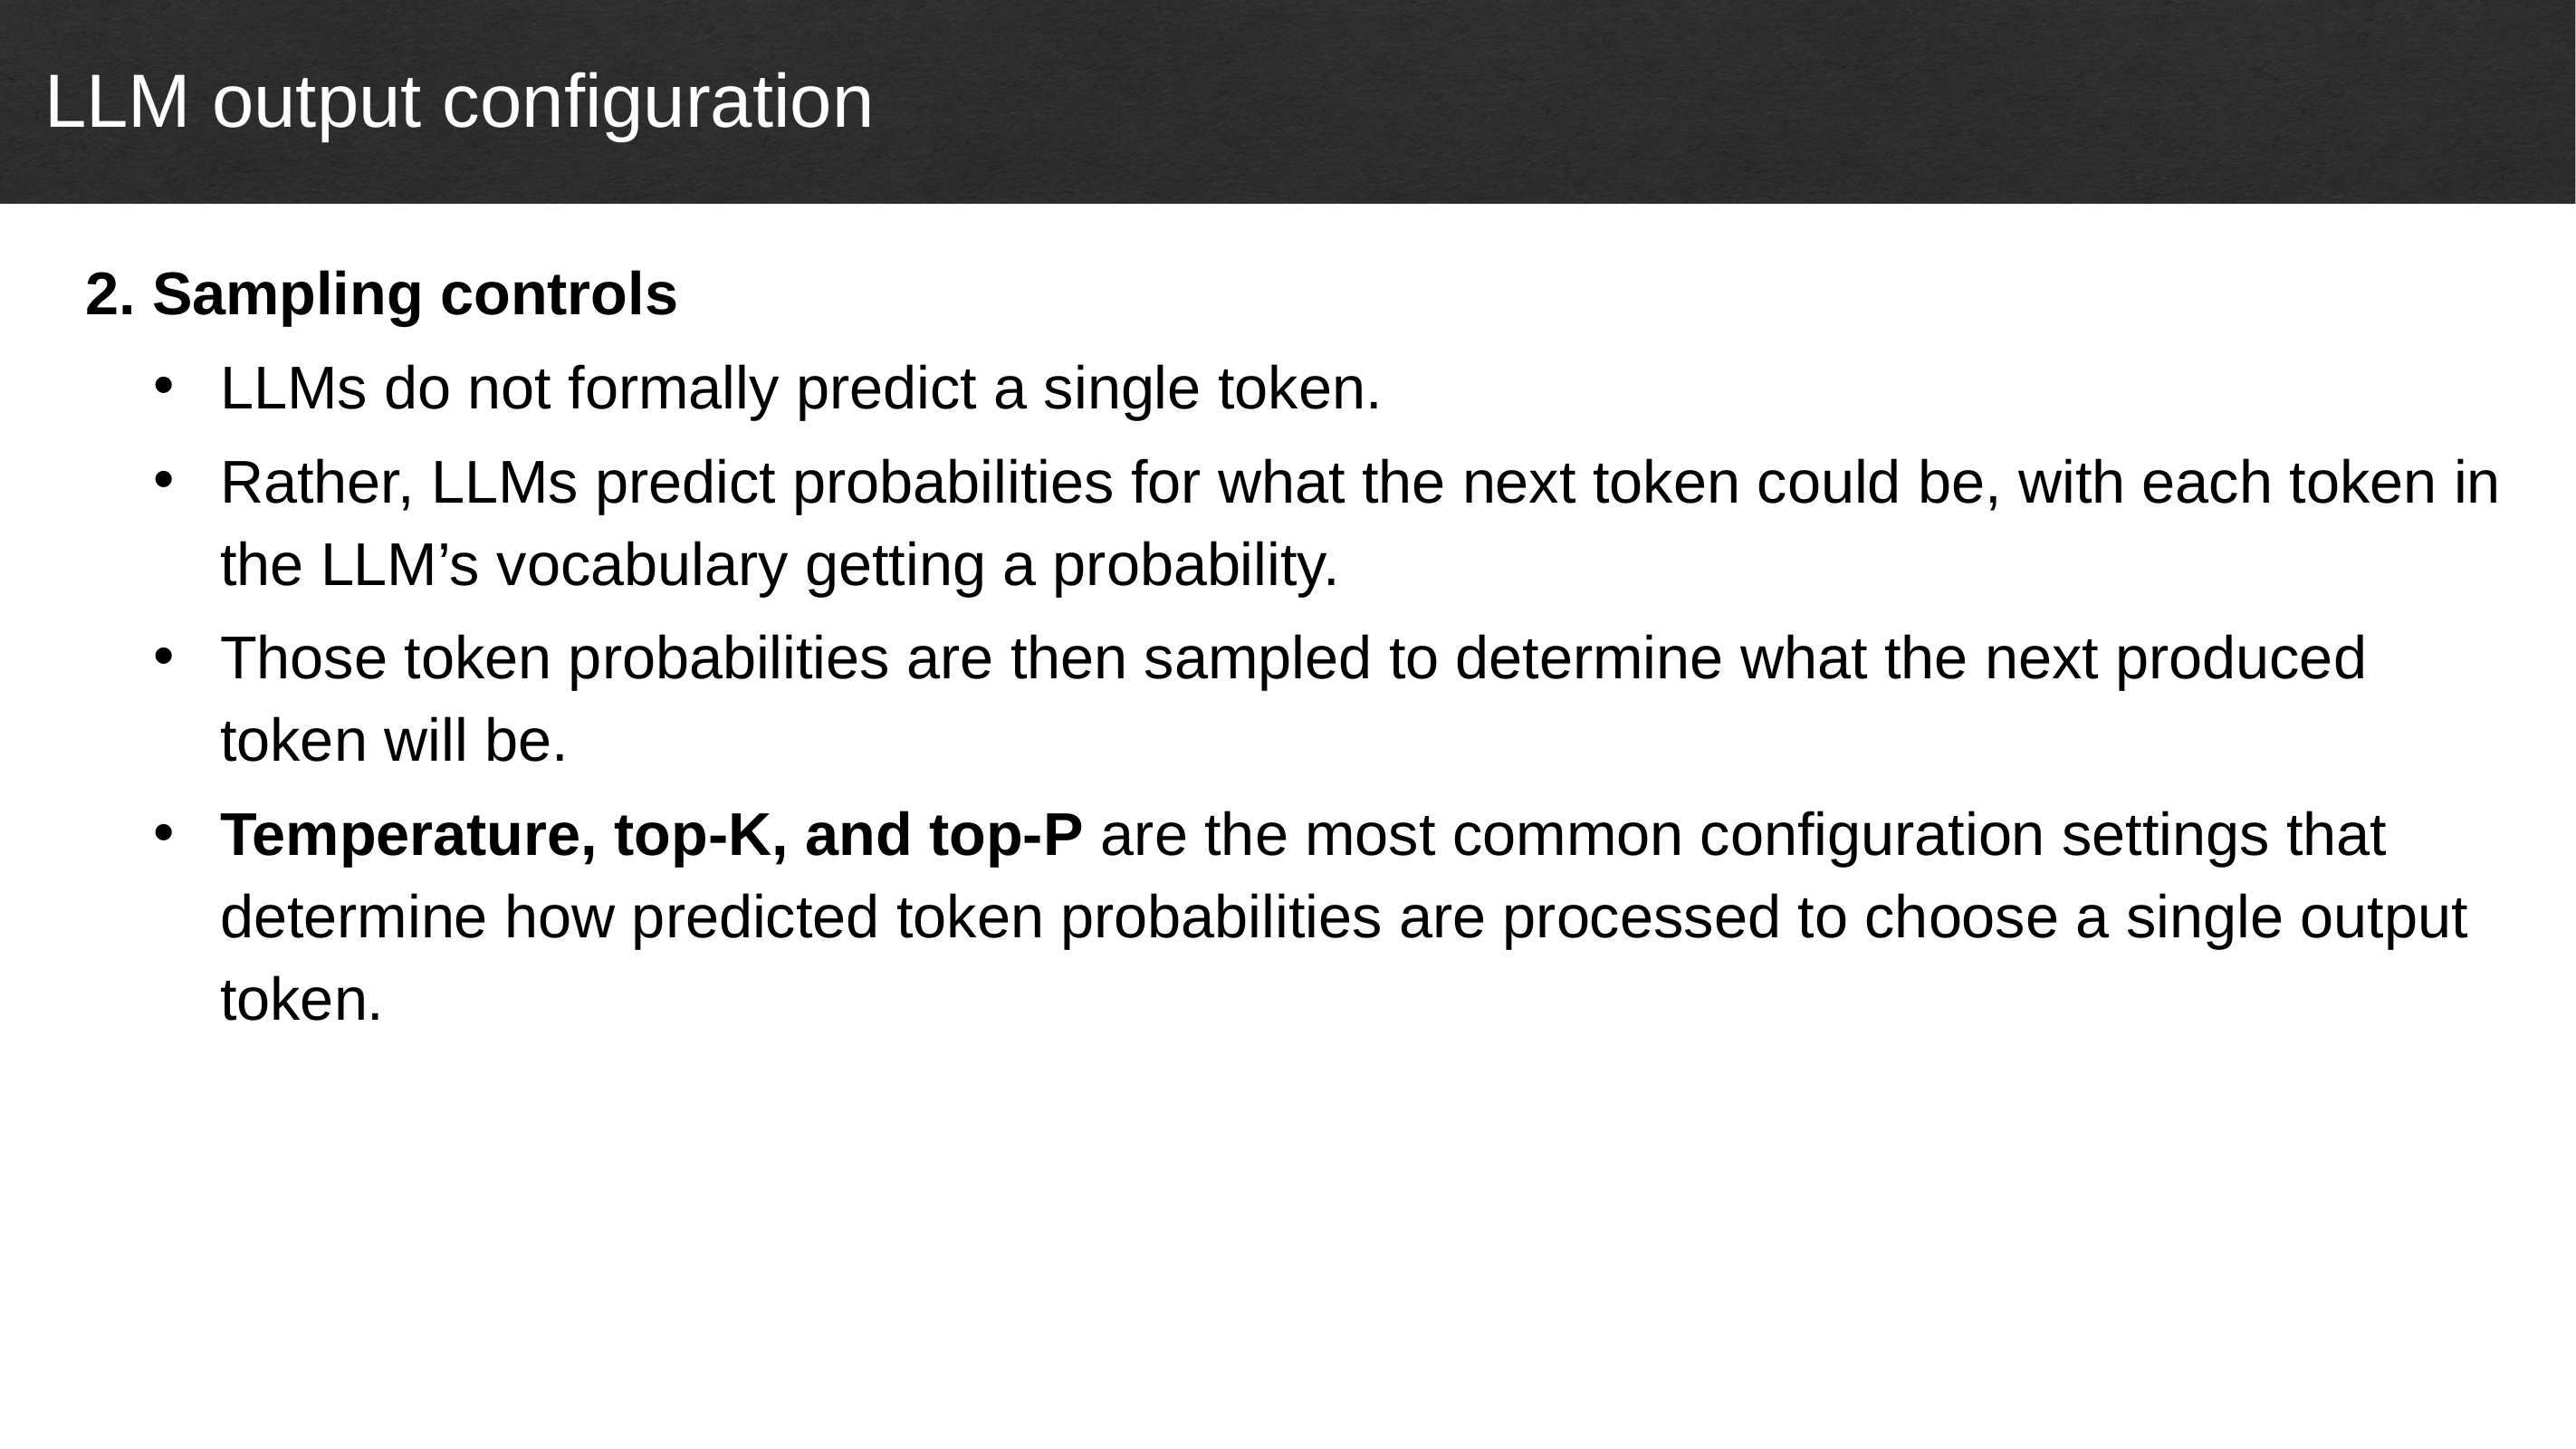

LLM output configuration
# Cyber Security and Cyber Risks
2. Sampling controls
LLMs do not formally predict a single token.
Rather, LLMs predict probabilities for what the next token could be, with each token in the LLM’s vocabulary getting a probability.
Those token probabilities are then sampled to determine what the next produced token will be.
Temperature, top-K, and top-P are the most common configuration settings that determine how predicted token probabilities are processed to choose a single output token.